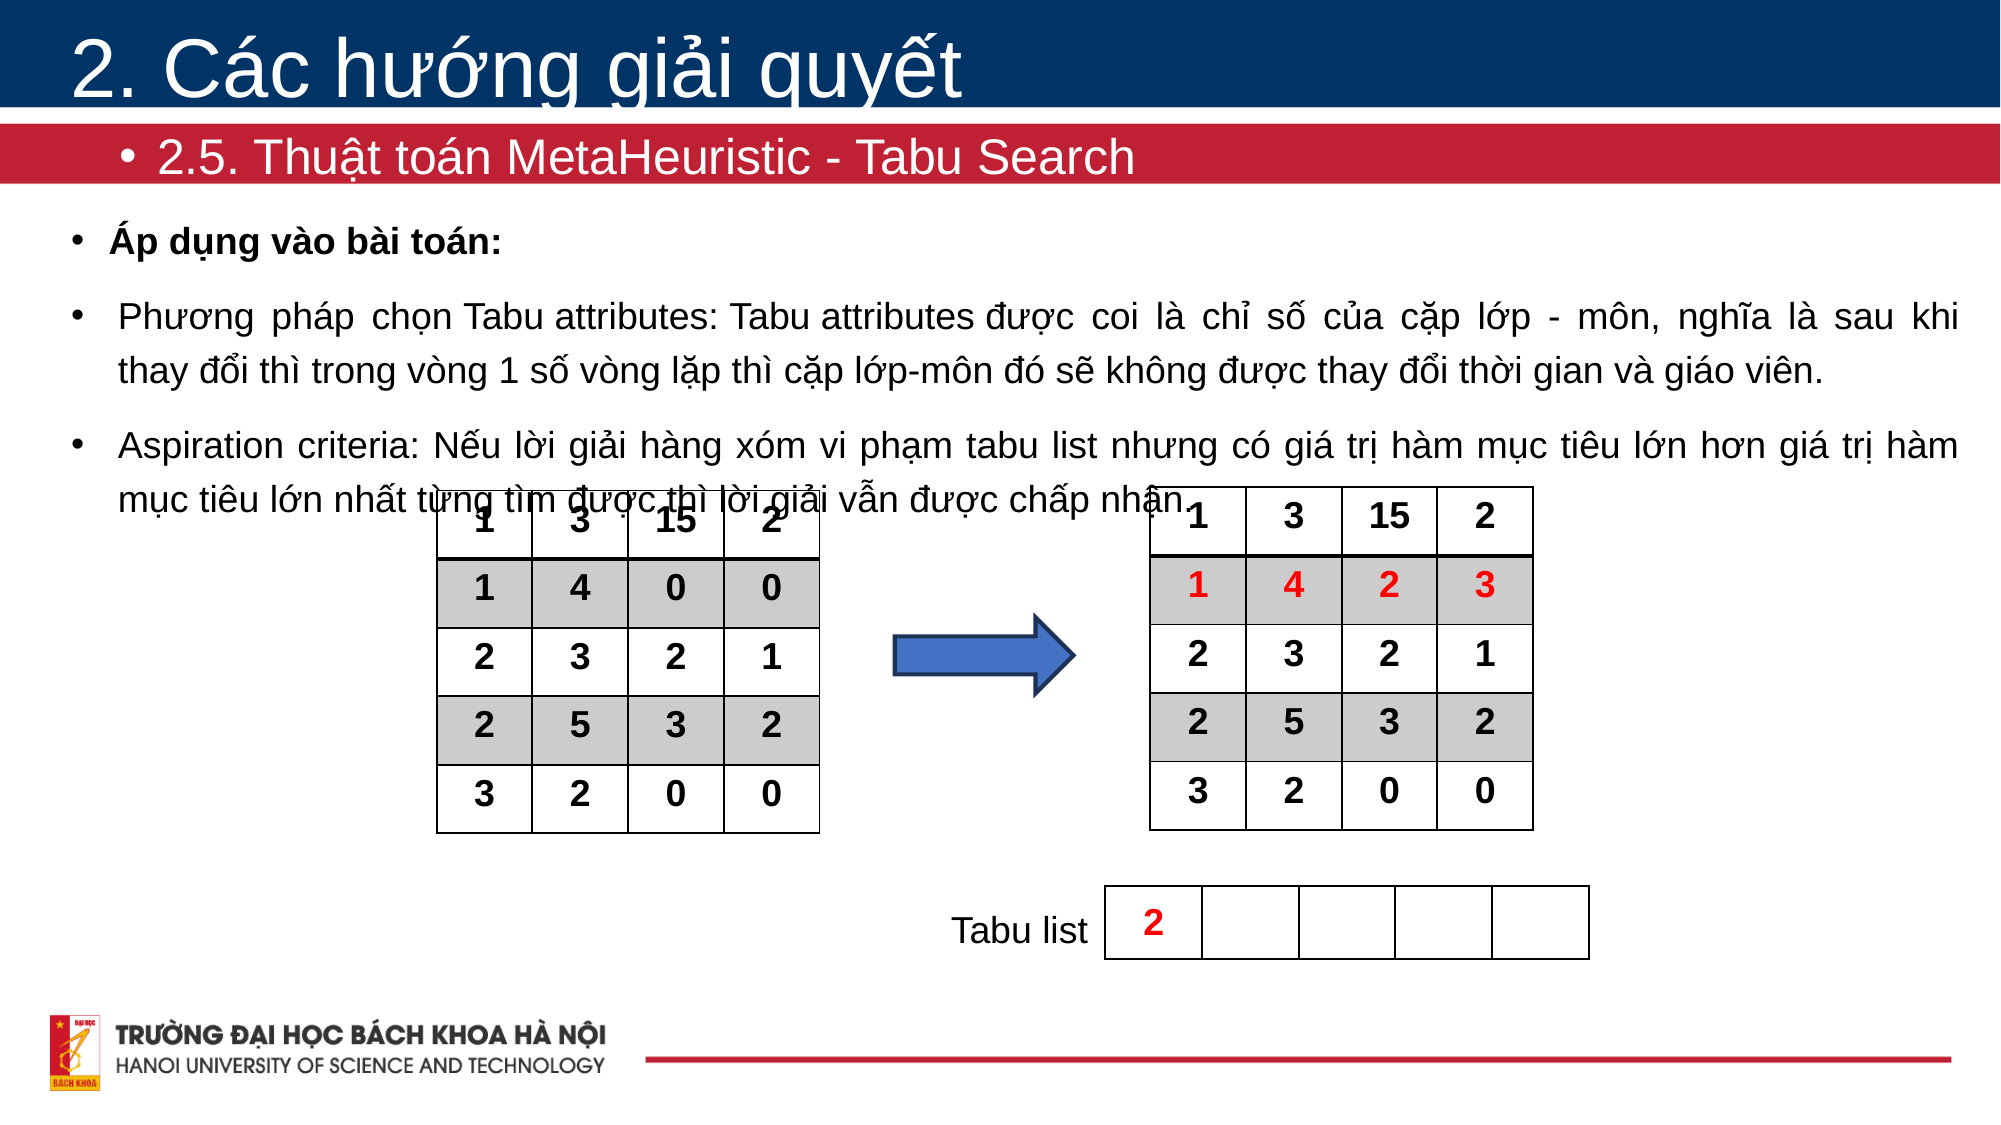

2. Các hướng giải quyết

2.5. Thuật toán MetaHeuristic - Tabu Search
# Áp dụng vào bài toán:
Phương pháp chọn Tabu attributes: Tabu attributes được coi là chỉ số của cặp lớp - môn, nghĩa là sau khi thay đổi thì trong vòng 1 số vòng lặp thì cặp lớp-môn đó sẽ không được thay đổi thời gian và giáo viên.
Aspiration criteria: Nếu lời giải hàng xóm vi phạm tabu list nhưng có giá trị hàm mục tiêu lớn hơn giá trị hàm mục tiêu lớn nhất từng tìm được thì lời giải vẫn được chấp nhận.

| 1 | 3 | 15 | 2 |
| --- | --- | --- | --- |
| 1 | 4 | 2 | 3 |
| 2 | 3 | 2 | 1 |
| 2 | 5 | 3 | 2 |
| 3 | 2 | 0 | 0 |
| 1 | 3 | 15 | 2 |
| --- | --- | --- | --- |
| 1 | 4 | 0 | 0 |
| 2 | 3 | 2 | 1 |
| 2 | 5 | 3 | 2 |
| 3 | 2 | 0 | 0 |

| 2 |  |  |  |  |
| --- | --- | --- | --- | --- |
Tabu list